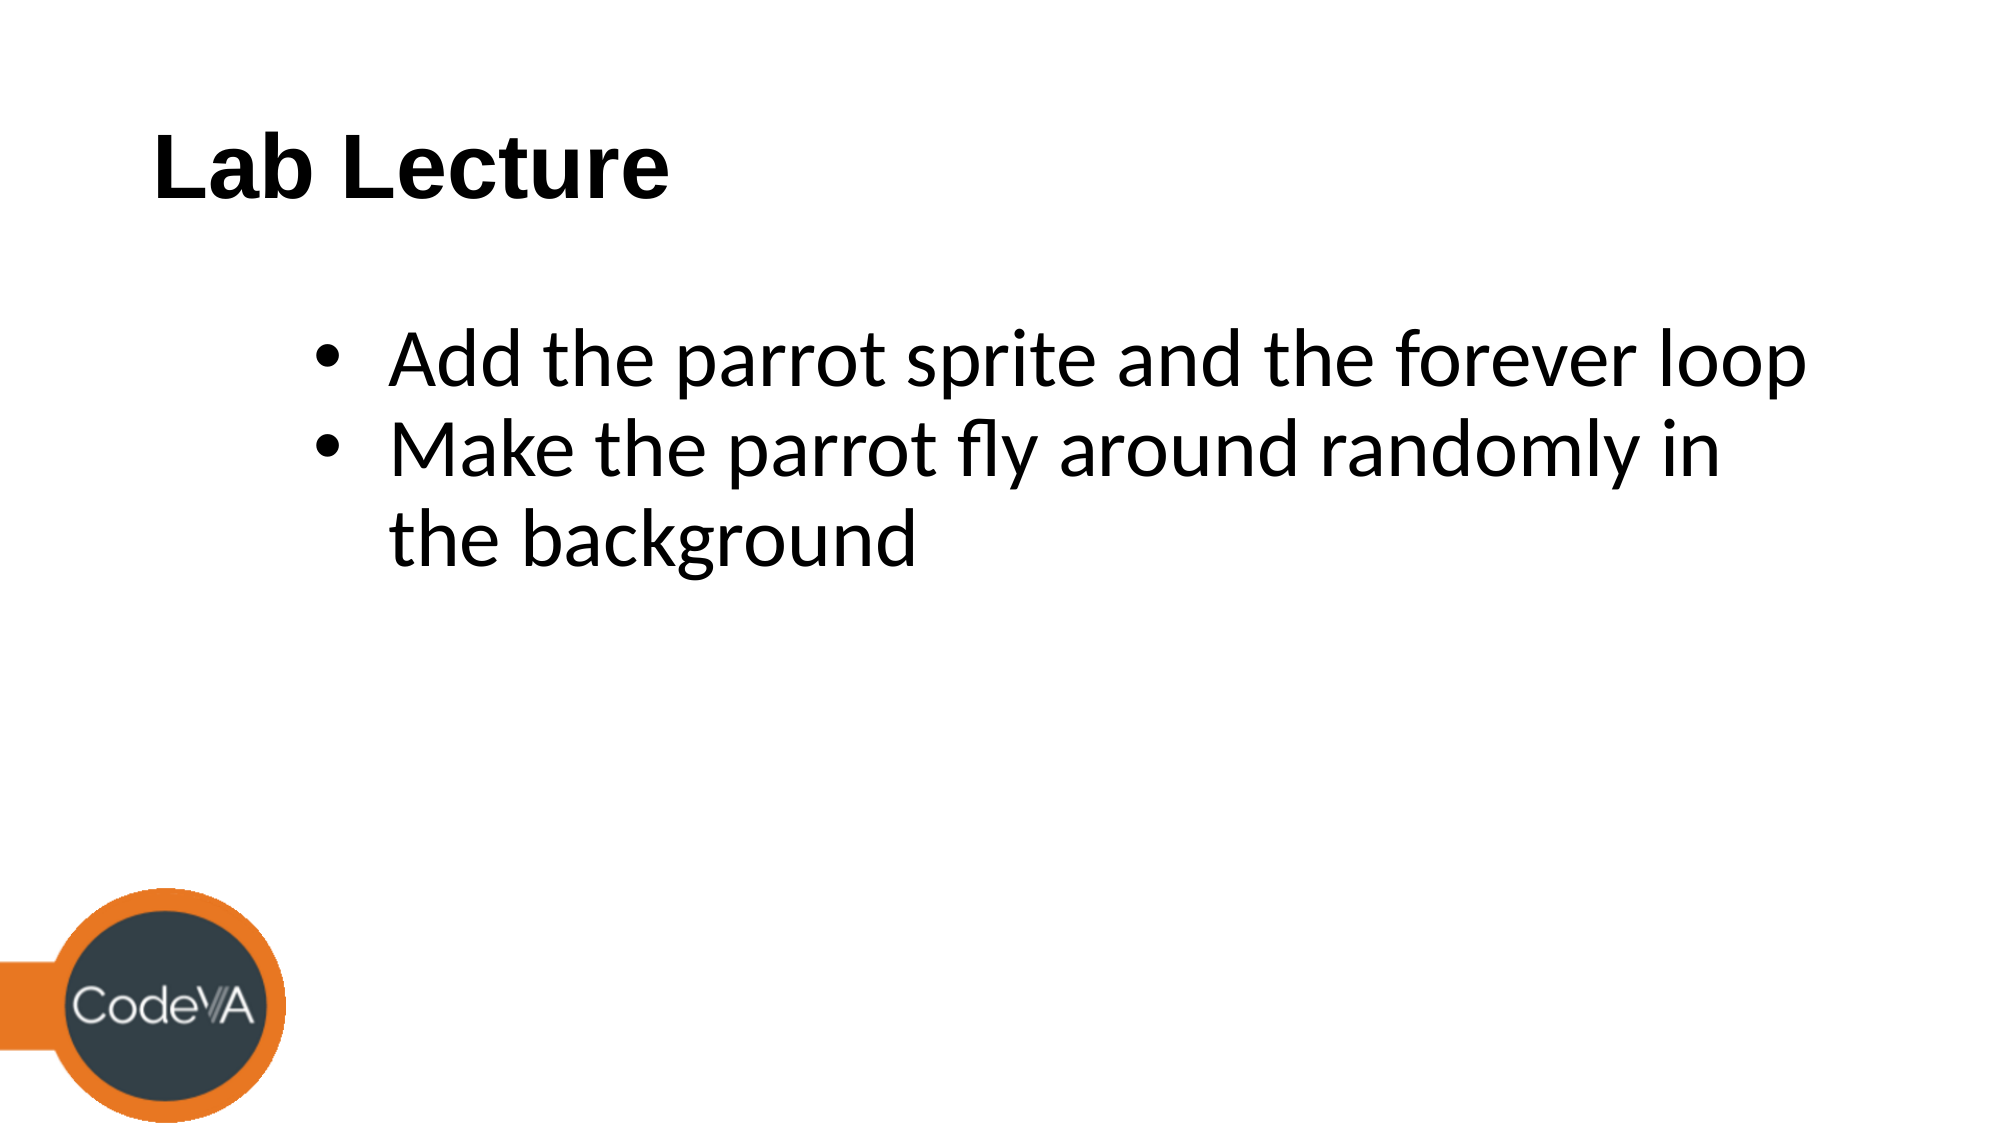

# Lab Lecture
Add the parrot sprite and the forever loop
Make the parrot fly around randomly in the background